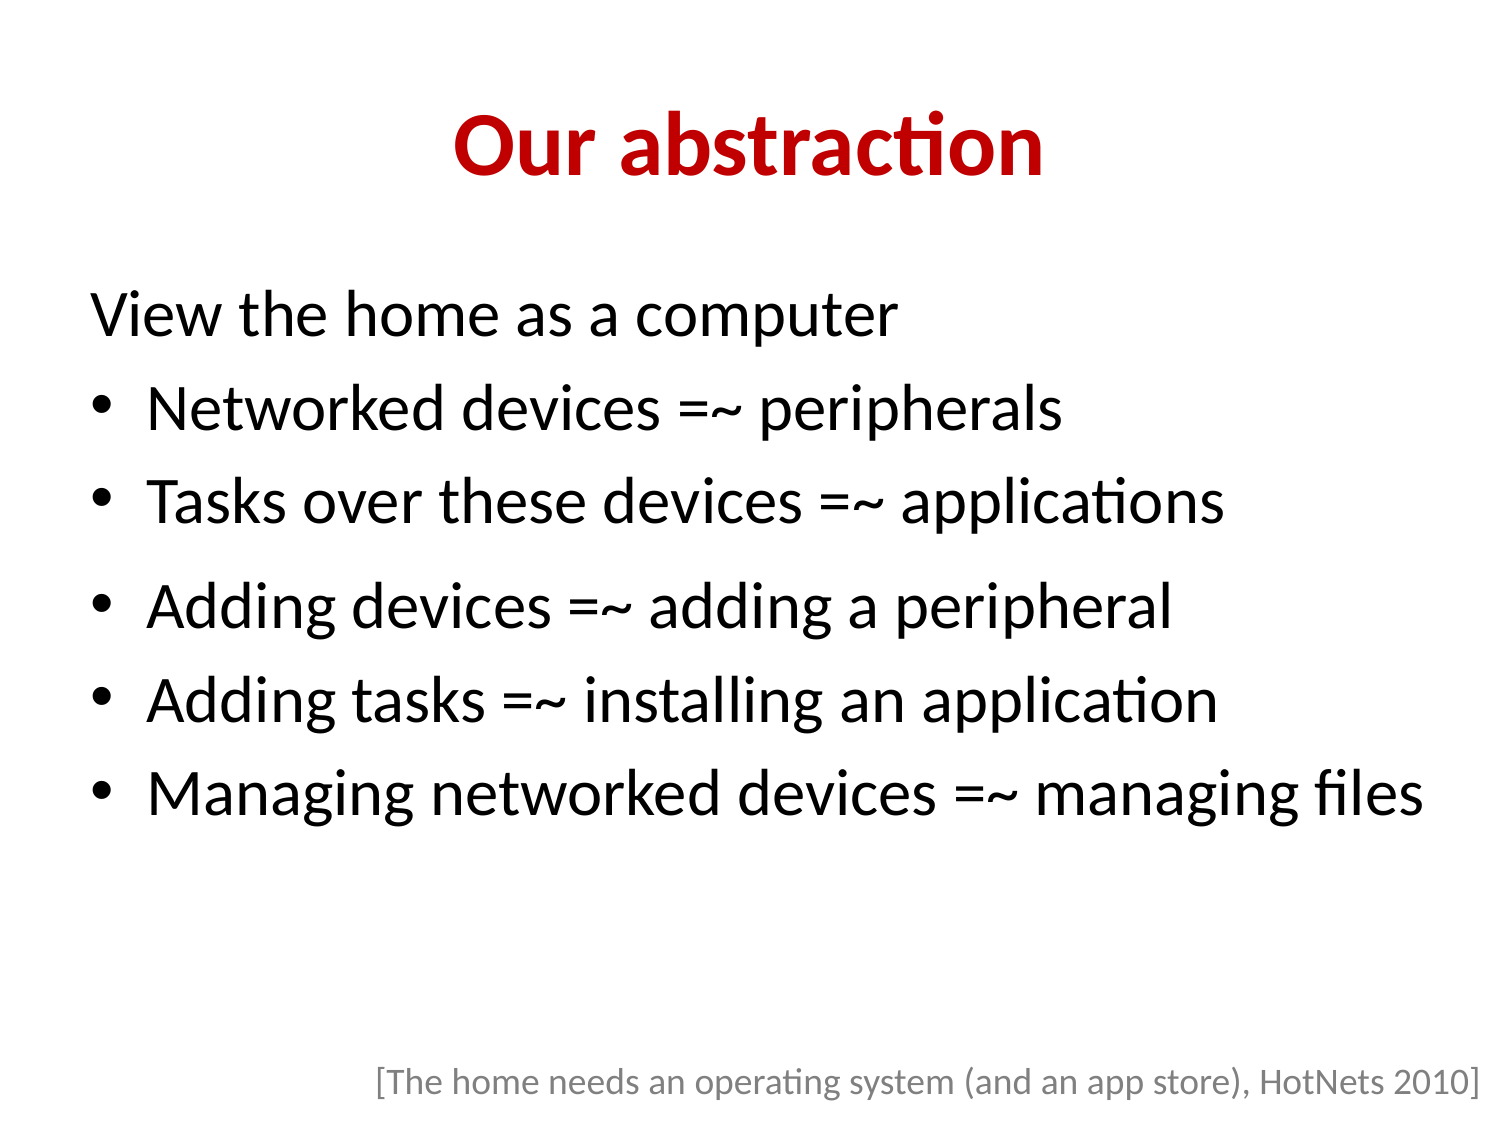

# Our abstraction
View the home as a computer
Networked devices =~ peripherals
Tasks over these devices =~ applications

Adding devices =~ adding a peripheral
Adding tasks =~ installing an application
Managing networked devices =~ managing files
[The home needs an operating system (and an app store), HotNets 2010]